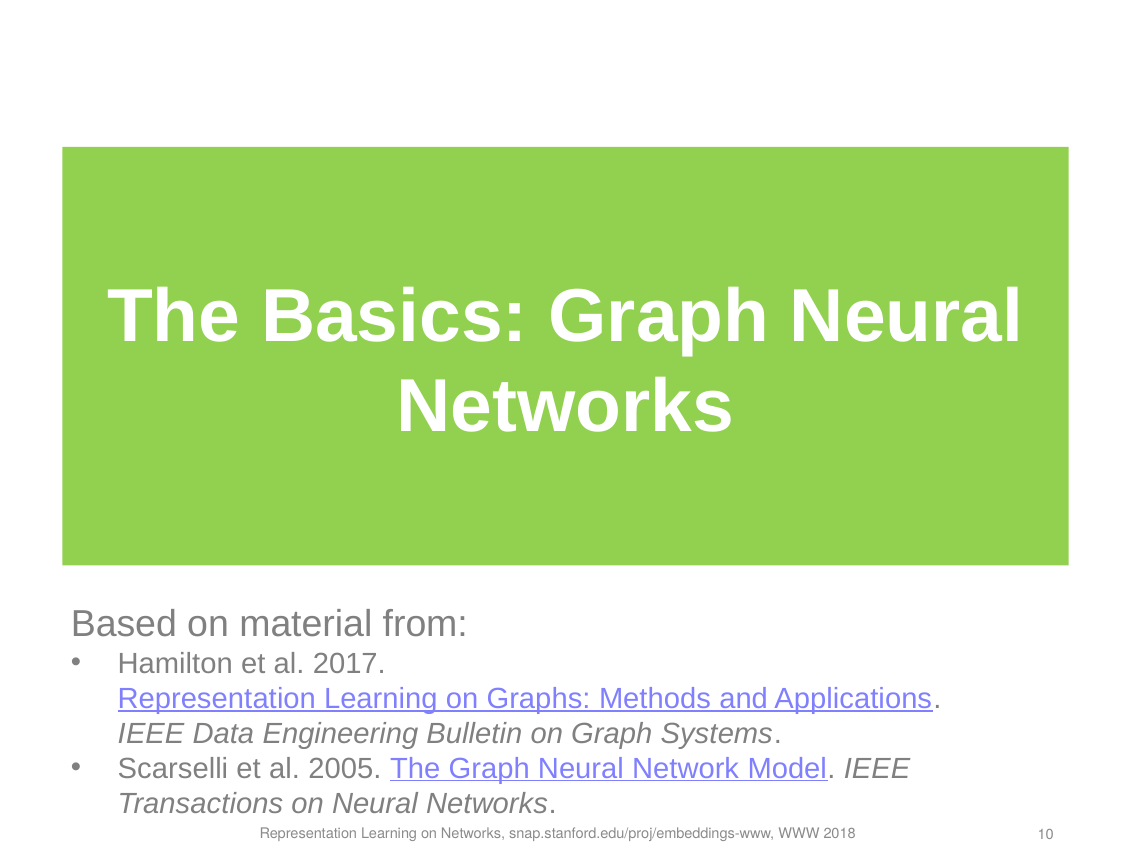

The Basics: Graph Neural Networks
Based on material from:
Hamilton et al. 2017. Representation Learning on Graphs: Methods and Applications. IEEE Data Engineering Bulletin on Graph Systems.
Scarselli et al. 2005. The Graph Neural Network Model. IEEE Transactions on Neural Networks.
Representation Learning on Networks, snap.stanford.edu/proj/embeddings-www, WWW 2018
10